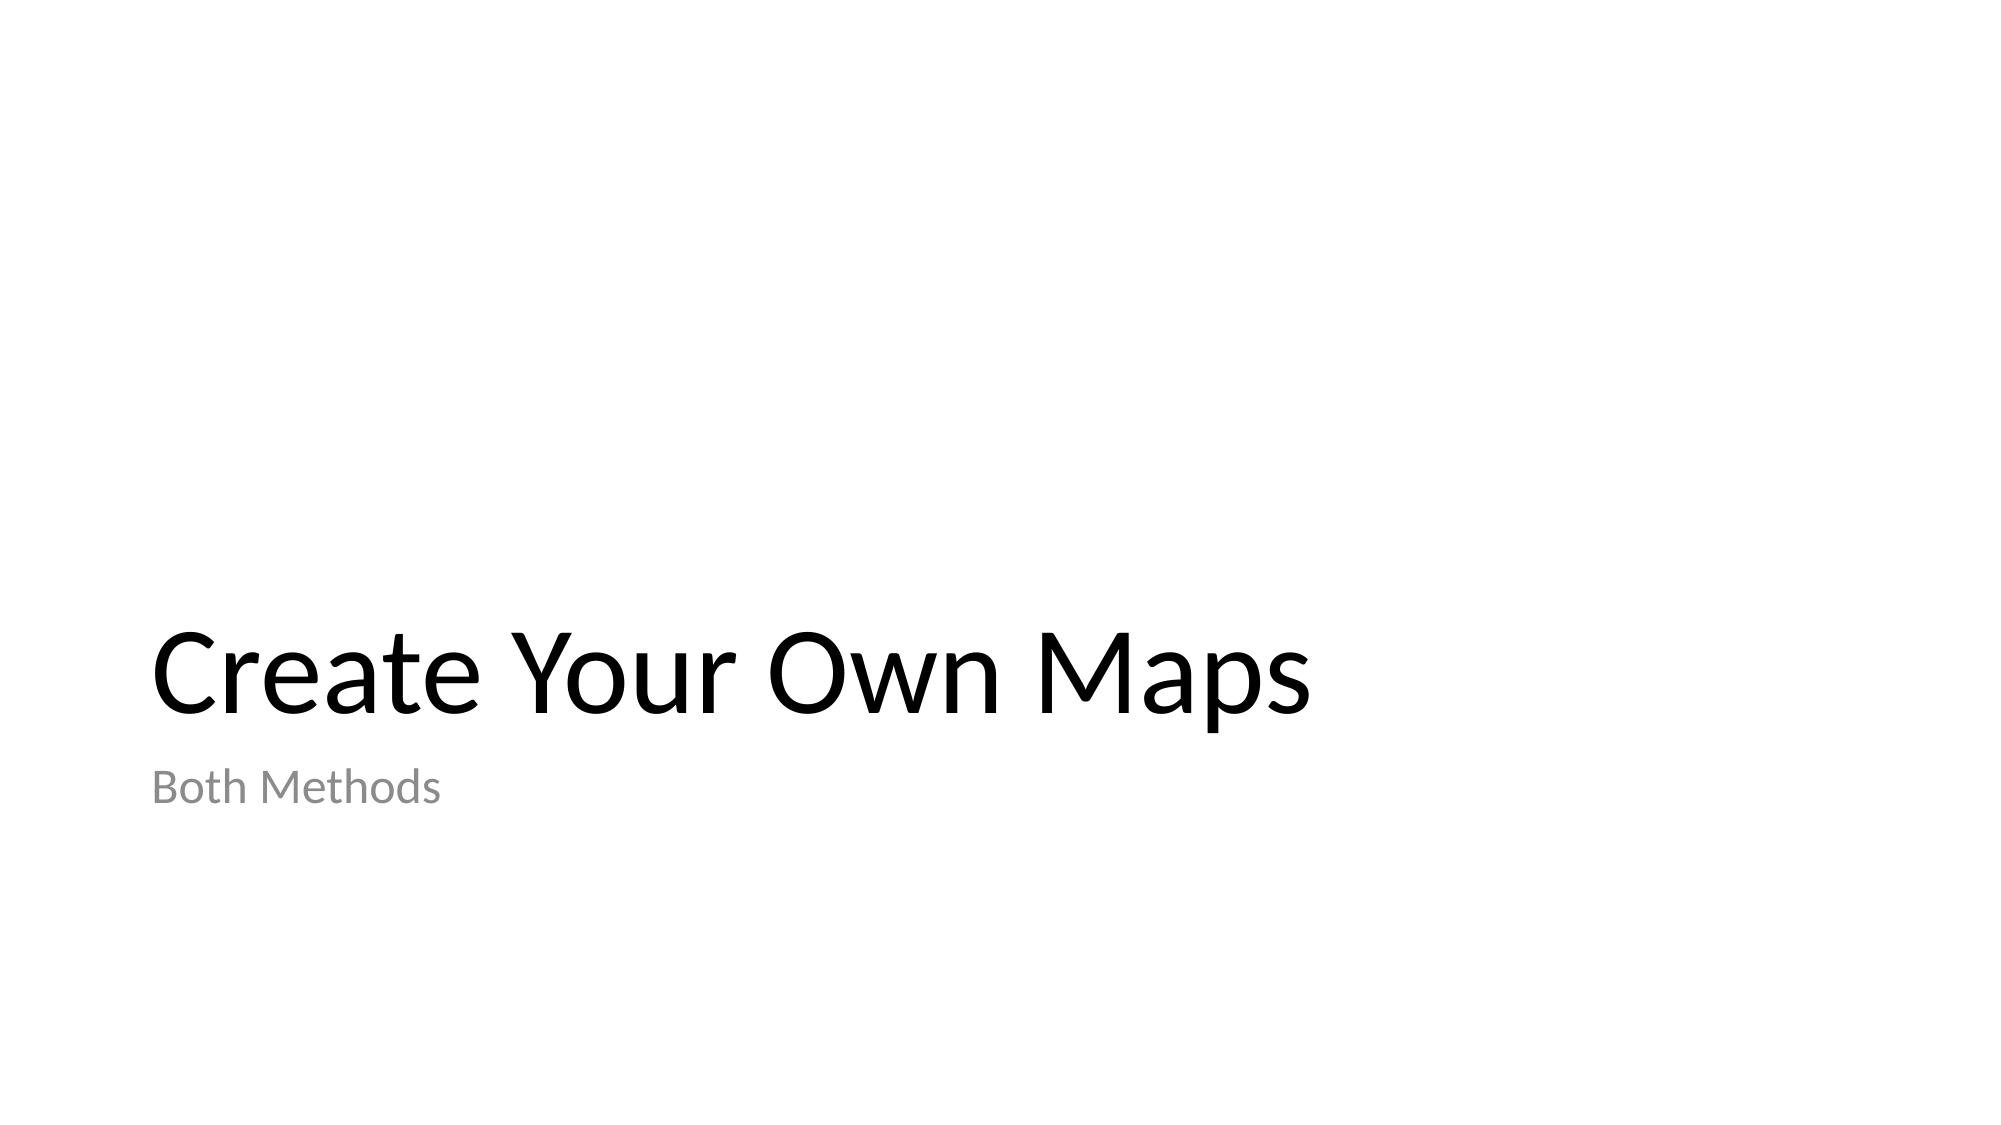

# Create Your Own Maps
Both Methods